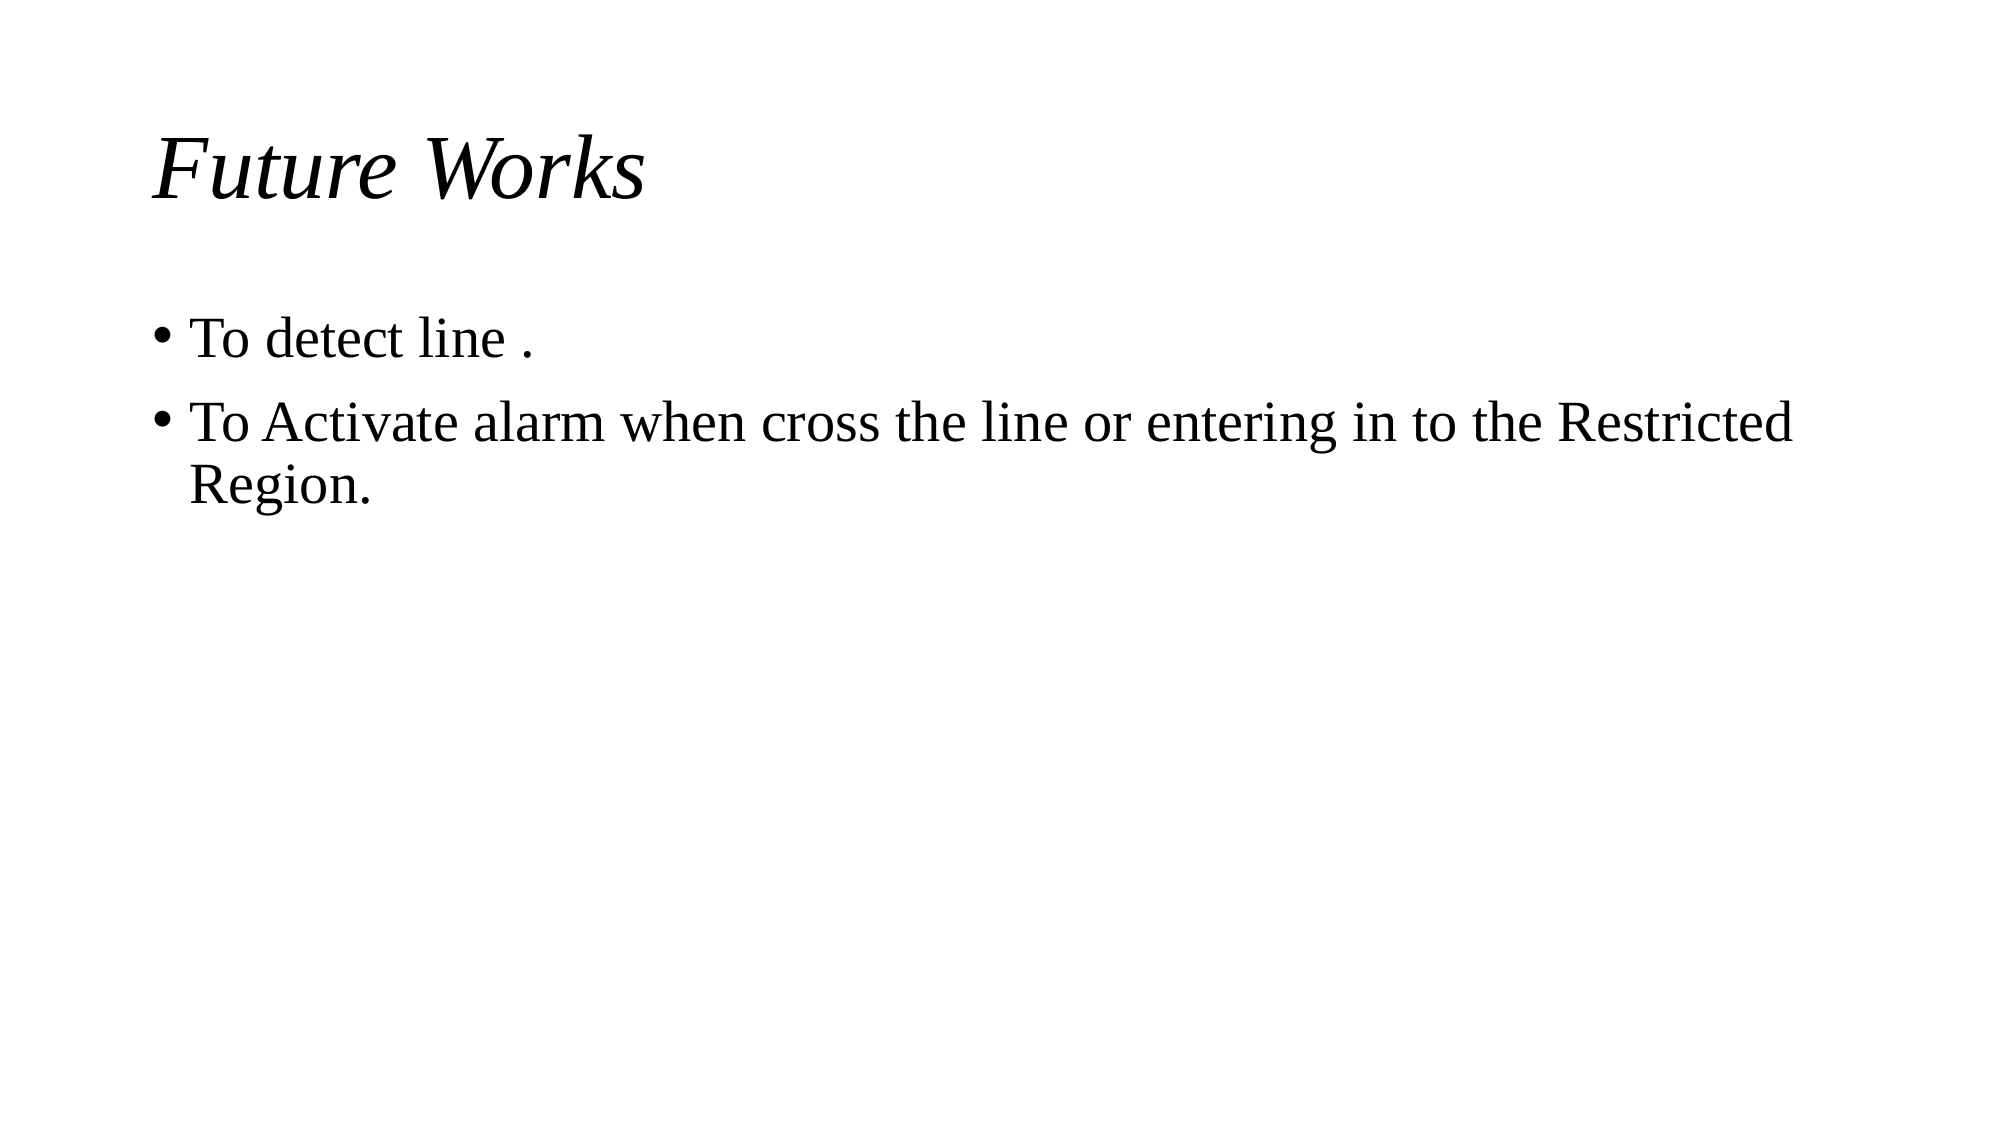

# Future Works
To detect line .
To Activate alarm when cross the line or entering in to the Restricted Region.